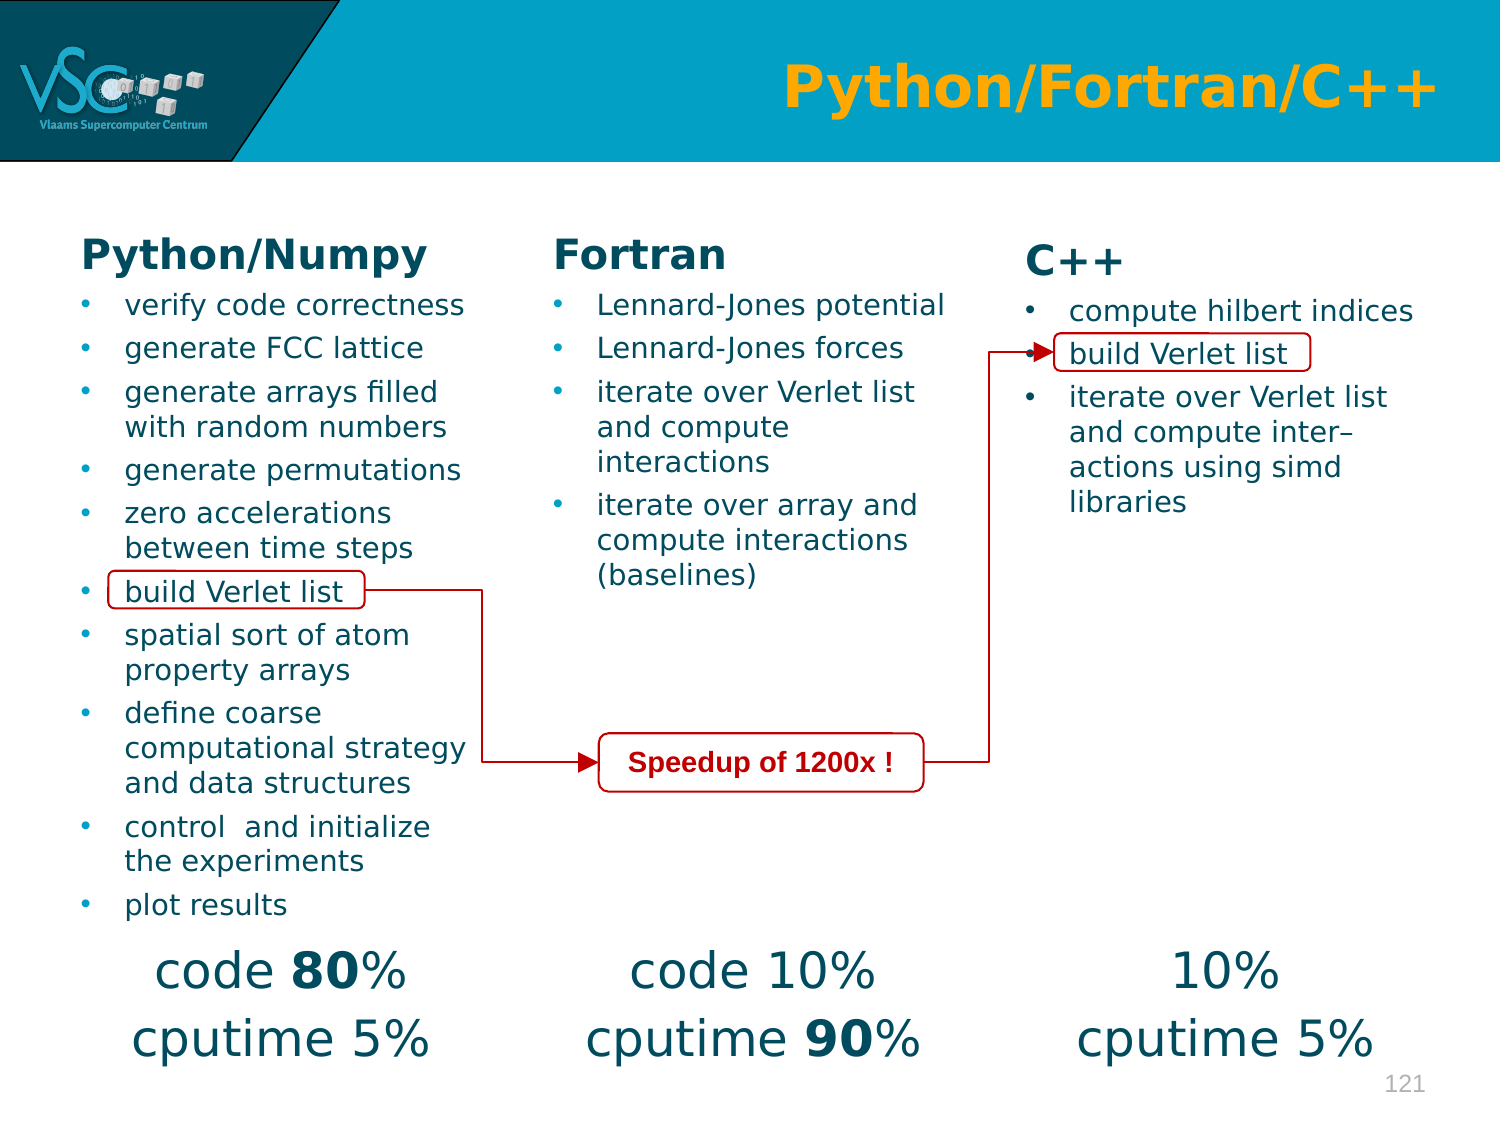

# Python/Fortran/C++
Python/Numpy
verify code correctness
generate FCC lattice
generate arrays filled with random numbers
generate permutations
zero accelerations between time steps
build Verlet list
spatial sort of atom property arrays
define coarse computational strategy and data structures
control  and initialize the experiments
plot results
Fortran
Lennard-Jones potential
Lennard-Jones forces
iterate over Verlet list and compute interactions
iterate over array and compute interactions (baselines)
C++
compute hilbert indices
build Verlet list
iterate over Verlet list and compute inter–actions using simd libraries

Speedup of 1200x !
code 80%
cputime 5%
code 10%
cputime 90%
10%
cputime 5%
121